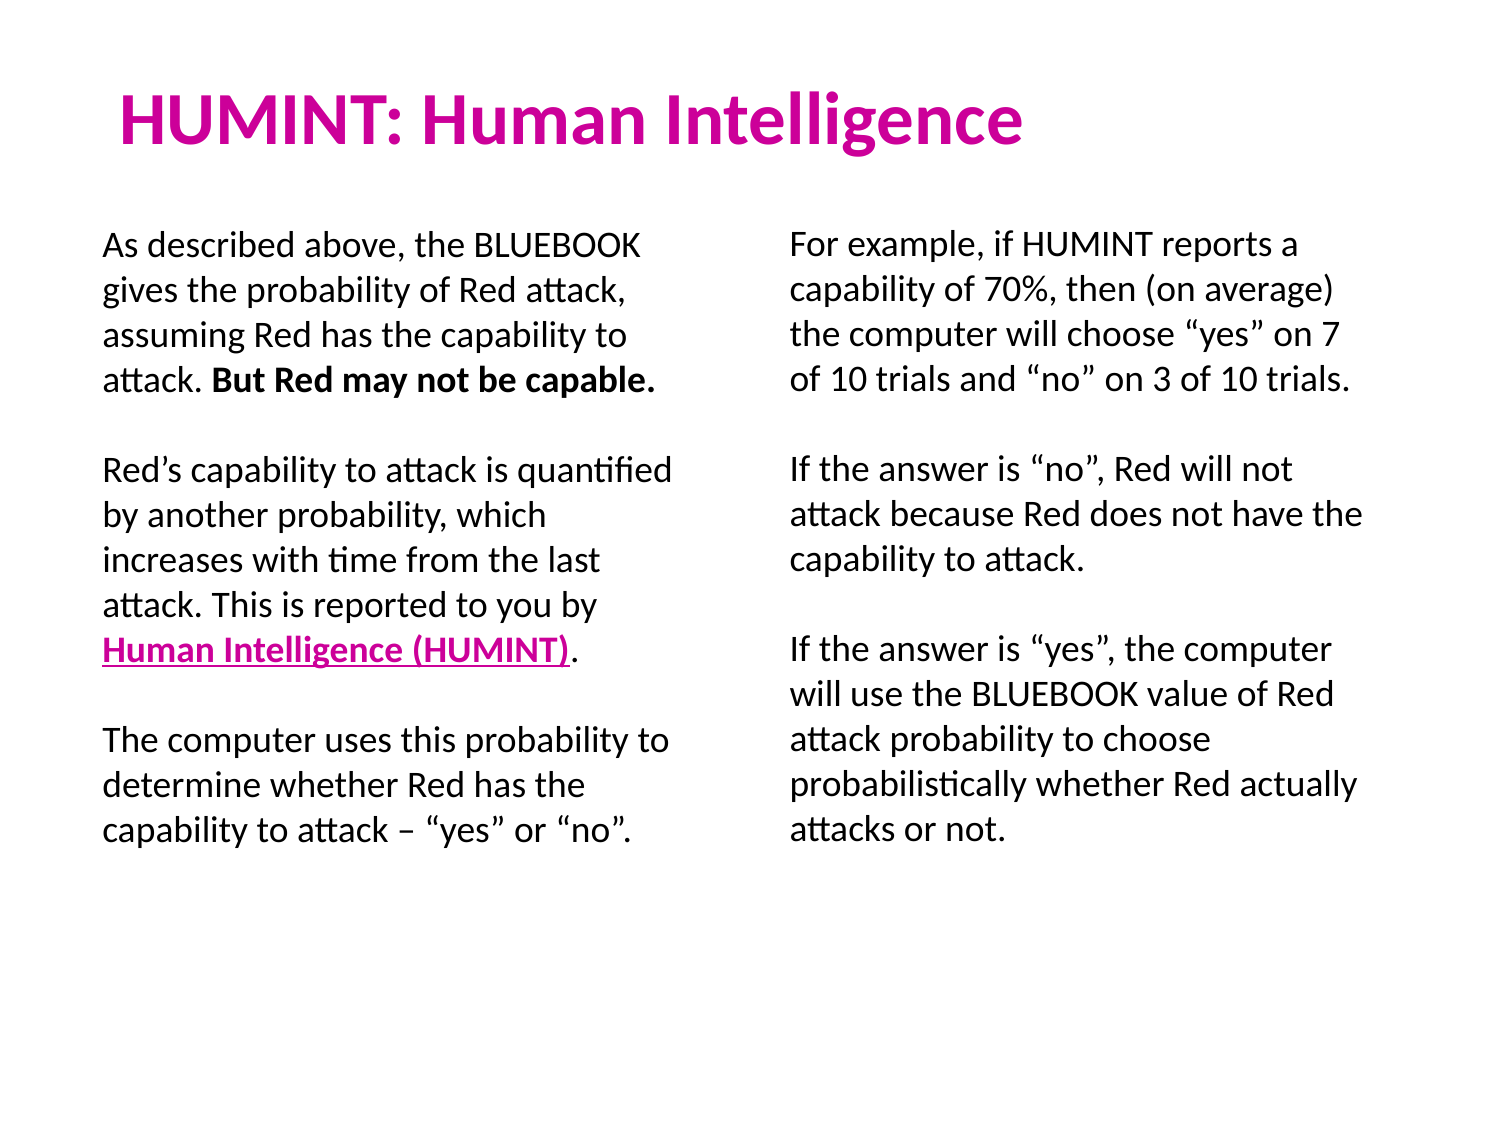

HUMINT: Human Intelligence
For example, if HUMINT reports a capability of 70%, then (on average) the computer will choose “yes” on 7 of 10 trials and “no” on 3 of 10 trials.

If the answer is “no”, Red will not attack because Red does not have the capability to attack.

If the answer is “yes”, the computer will use the BLUEBOOK value of Red attack probability to choose probabilistically whether Red actually attacks or not.
As described above, the BLUEBOOK gives the probability of Red attack, assuming Red has the capability to attack. But Red may not be capable.

Red’s capability to attack is quantified by another probability, which increases with time from the last attack. This is reported to you by Human Intelligence (HUMINT).

The computer uses this probability to determine whether Red has the capability to attack – “yes” or “no”.